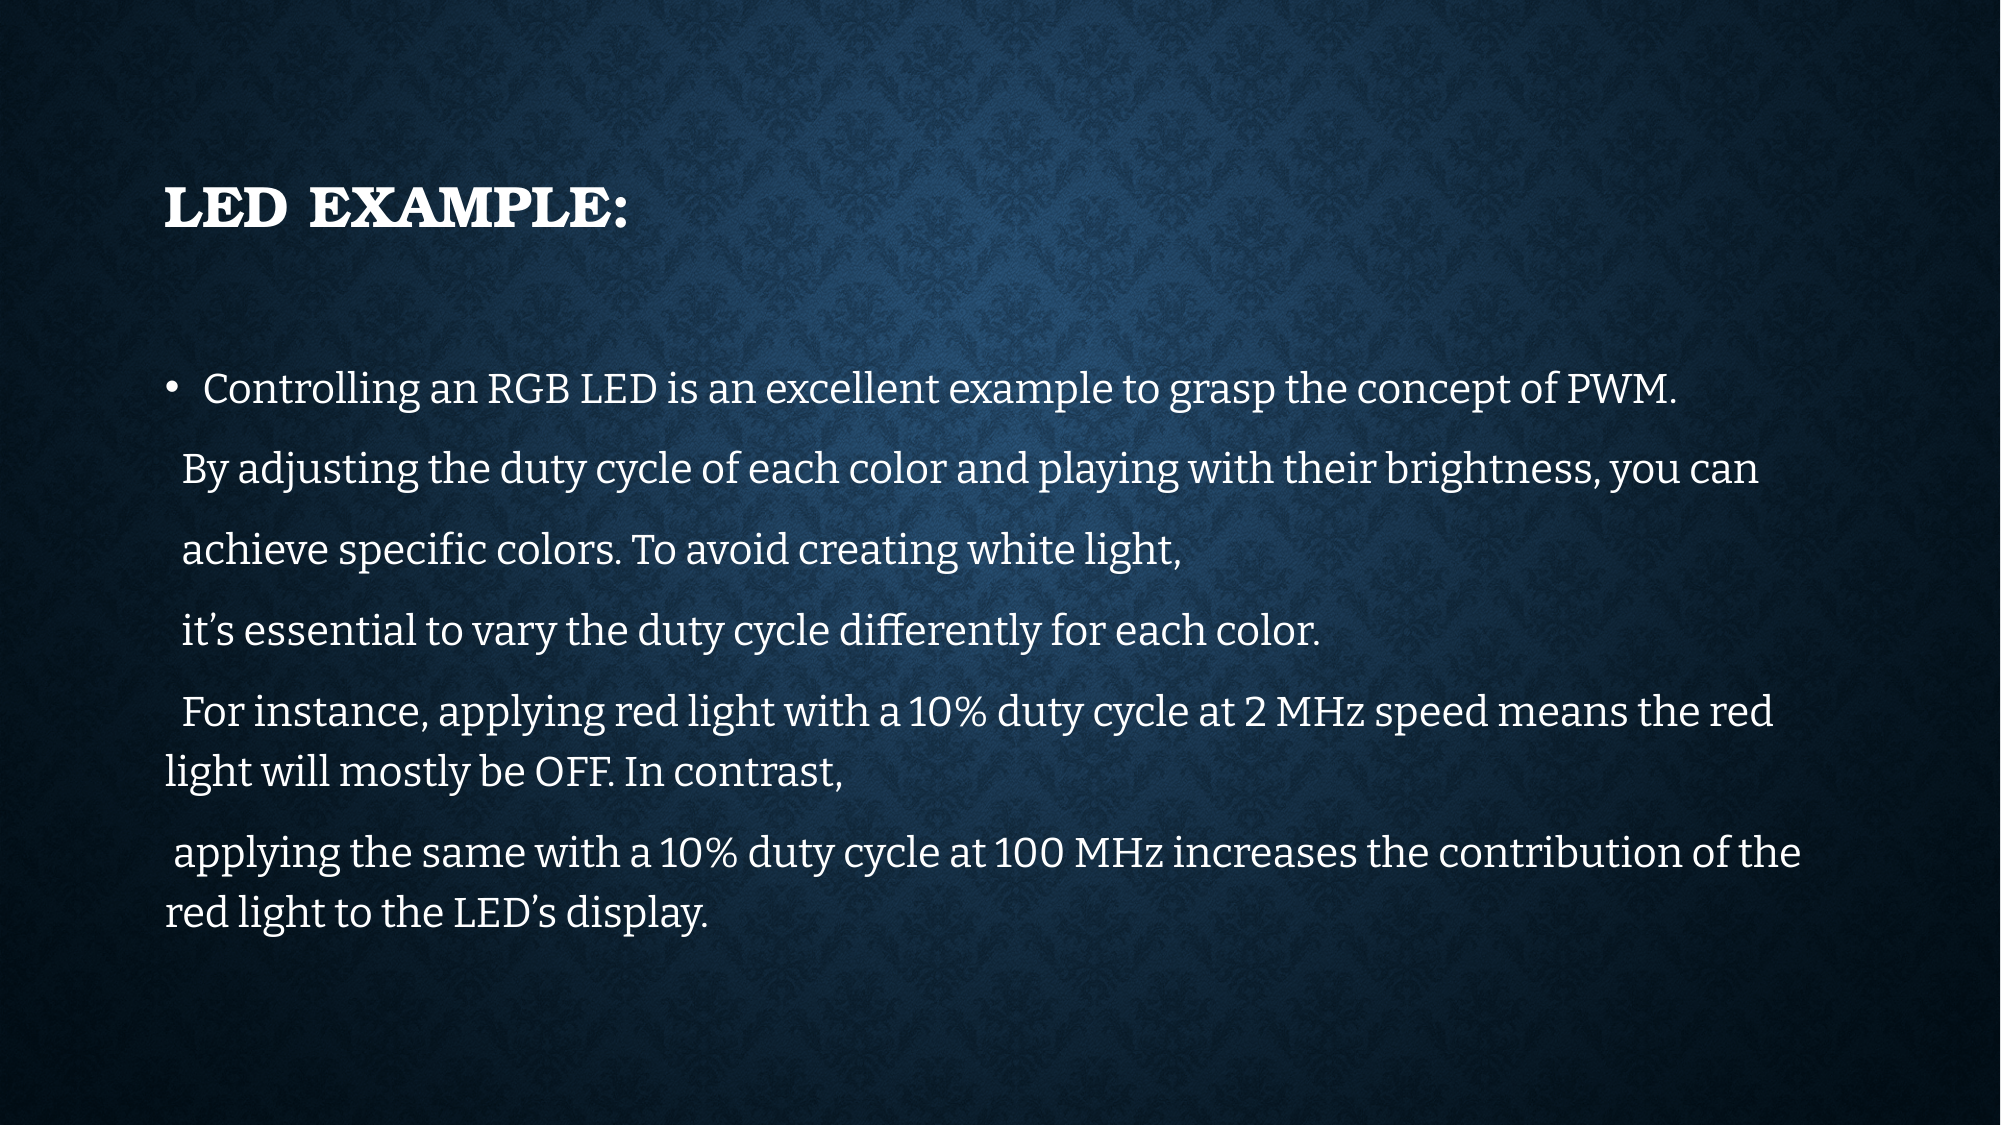

# LED Example:
Controlling an RGB LED is an excellent example to grasp the concept of PWM.
  By adjusting the duty cycle of each color and playing with their brightness, you can
  achieve specific colors. To avoid creating white light,
  it’s essential to vary the duty cycle differently for each color.
  For instance, applying red light with a 10% duty cycle at 2 MHz speed means the red light will mostly be OFF. In contrast,
 applying the same with a 10% duty cycle at 100 MHz increases the contribution of the red light to the LED’s display.